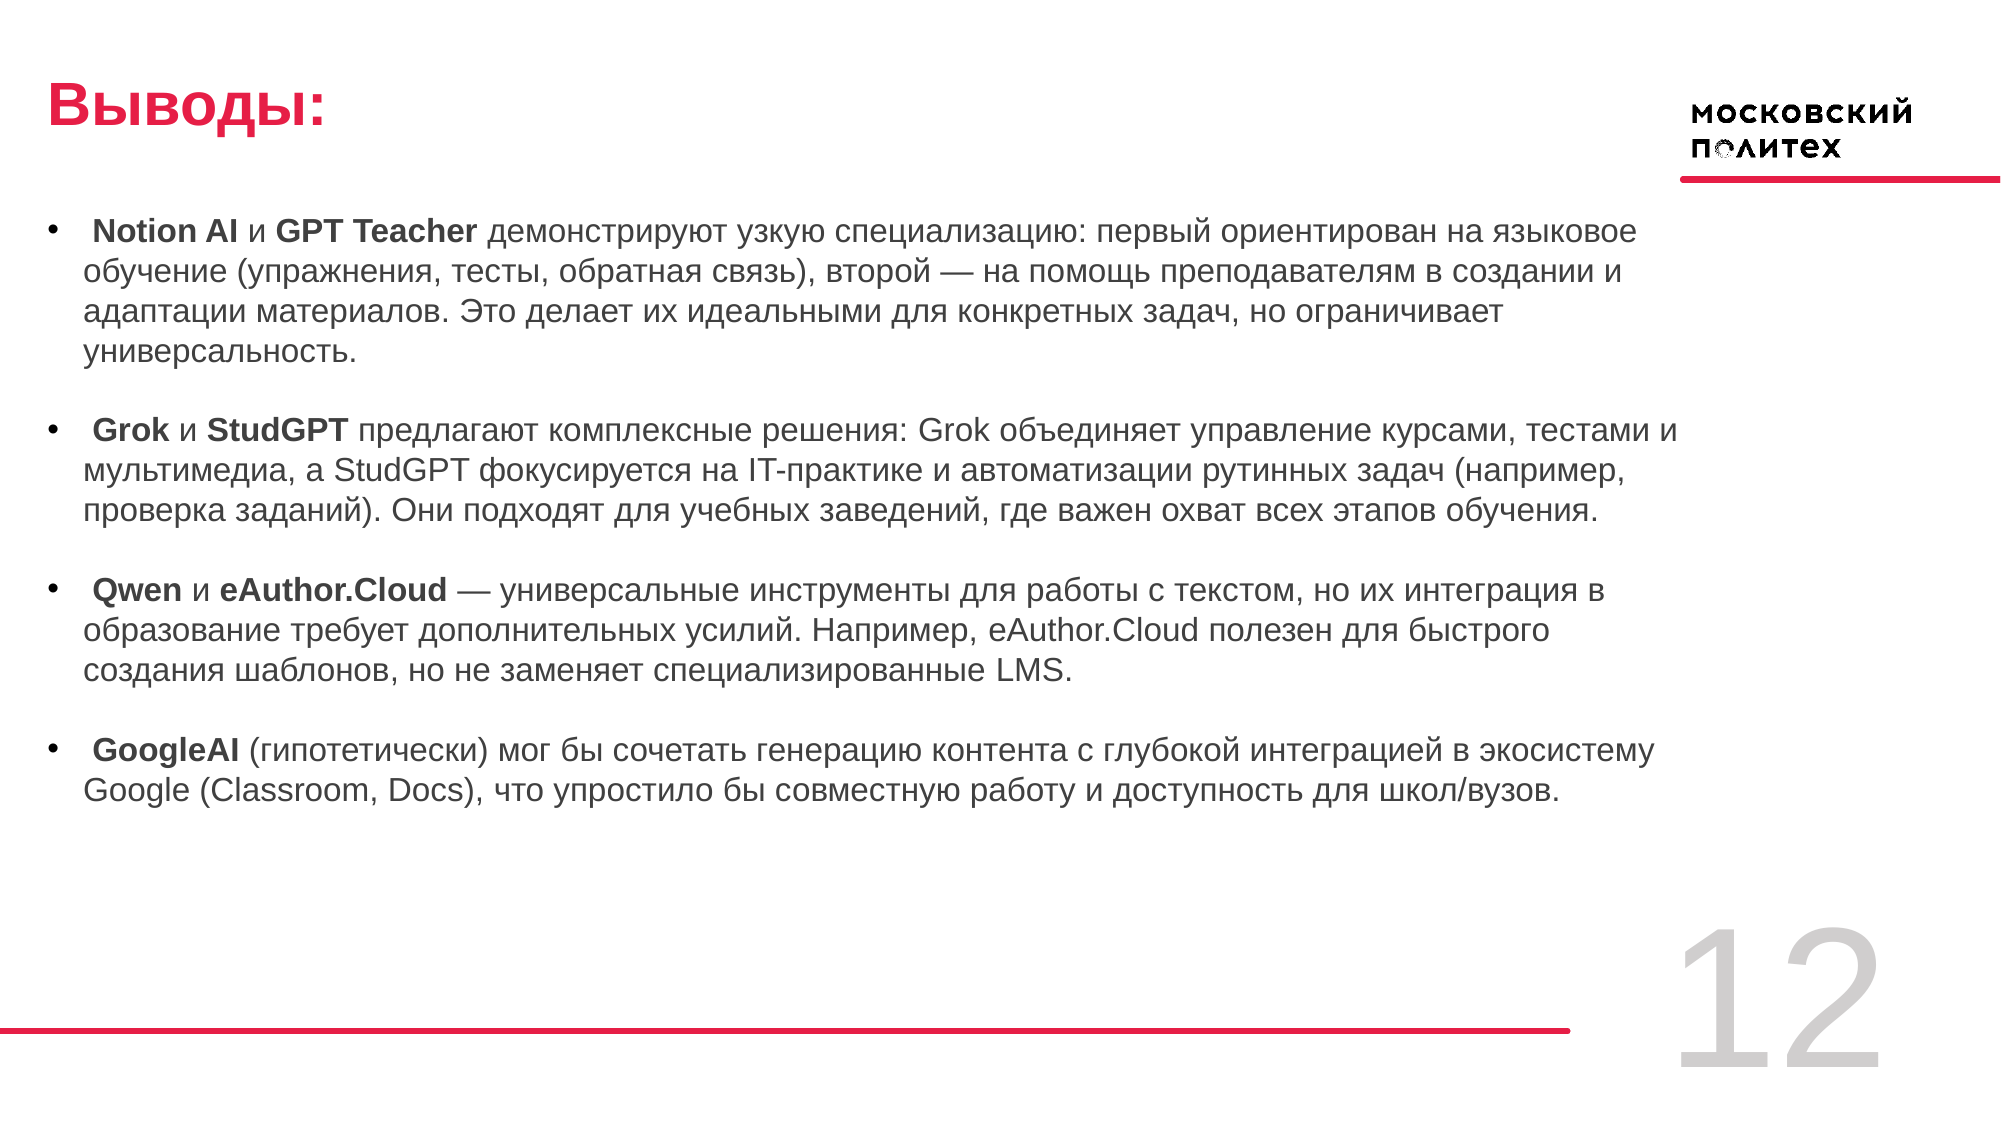

Выводы:
 Notion AI и GPT Teacher демонстрируют узкую специализацию: первый ориентирован на языковое обучение (упражнения, тесты, обратная связь), второй — на помощь преподавателям в создании и адаптации материалов. Это делает их идеальными для конкретных задач, но ограничивает универсальность.

 Grok и StudGPT предлагают комплексные решения: Grok объединяет управление курсами, тестами и мультимедиа, а StudGPT фокусируется на IT-практике и автоматизации рутинных задач (например, проверка заданий). Они подходят для учебных заведений, где важен охват всех этапов обучения.

 Qwen и eAuthor.Cloud — универсальные инструменты для работы с текстом, но их интеграция в образование требует дополнительных усилий. Например, eAuthor.Cloud полезен для быстрого создания шаблонов, но не заменяет специализированные LMS.

 GoogleAI (гипотетически) мог бы сочетать генерацию контента с глубокой интеграцией в экосистему Google (Classroom, Docs), что упростило бы совместную работу и доступность для школ/вузов.
12